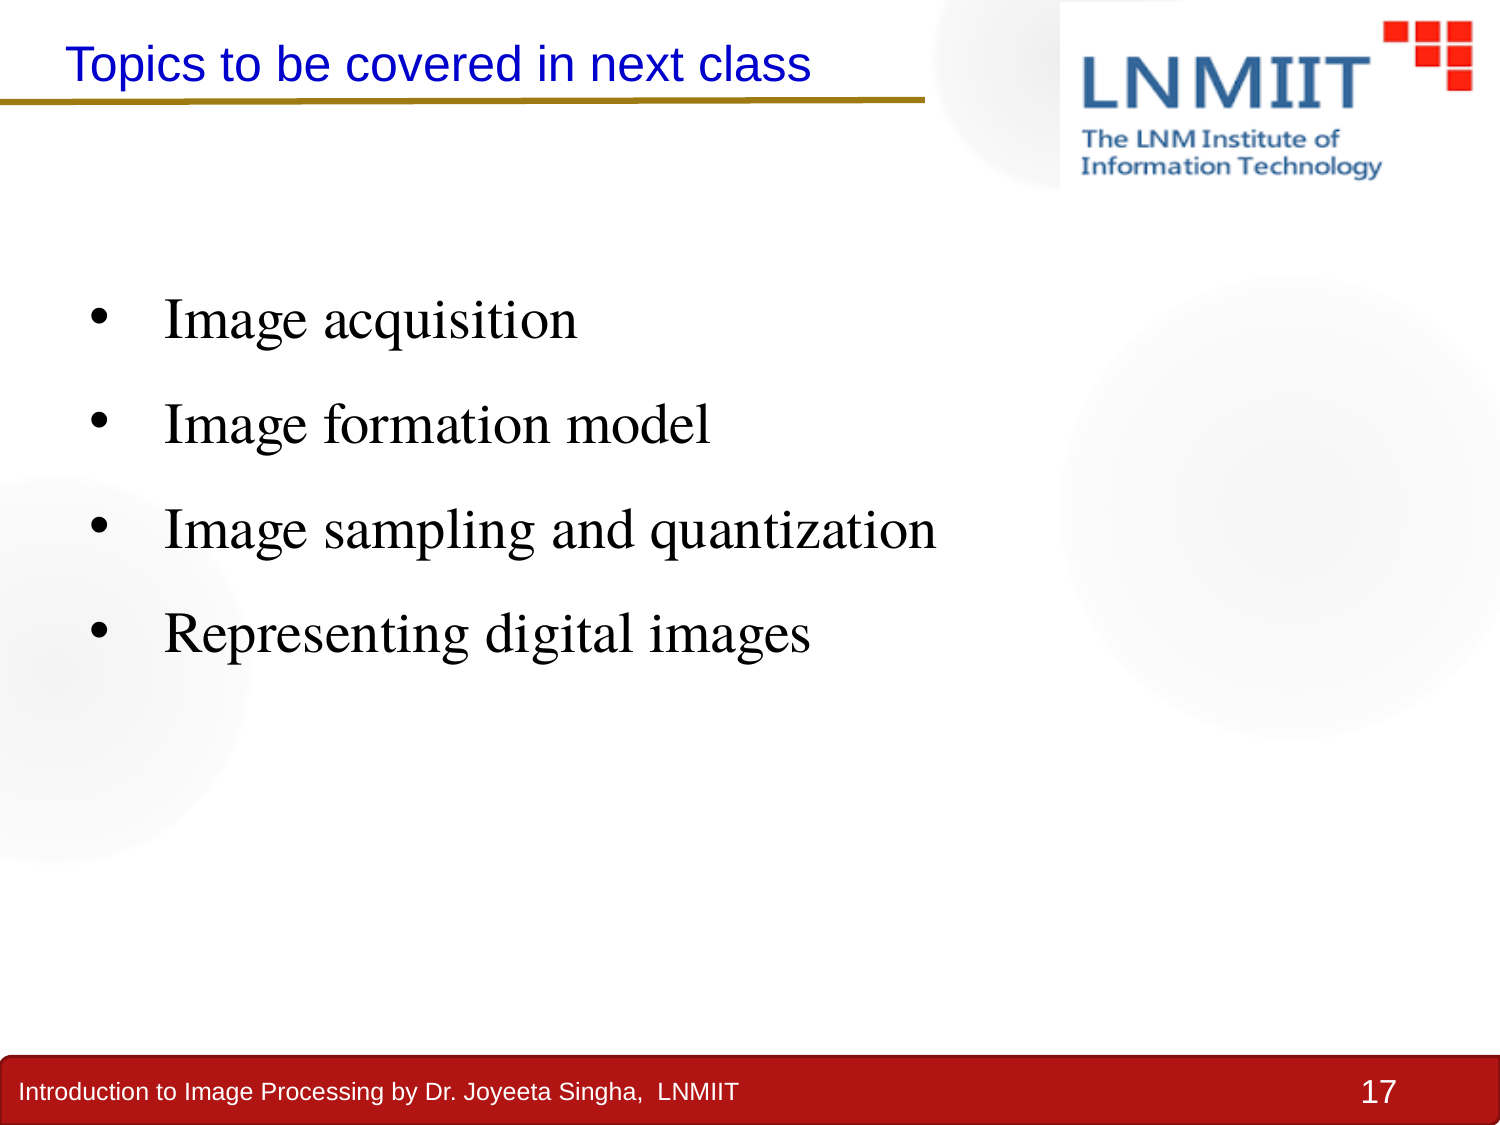

Topics to be covered in next class
Image acquisition
Image formation model
Image sampling and quantization
Representing digital images